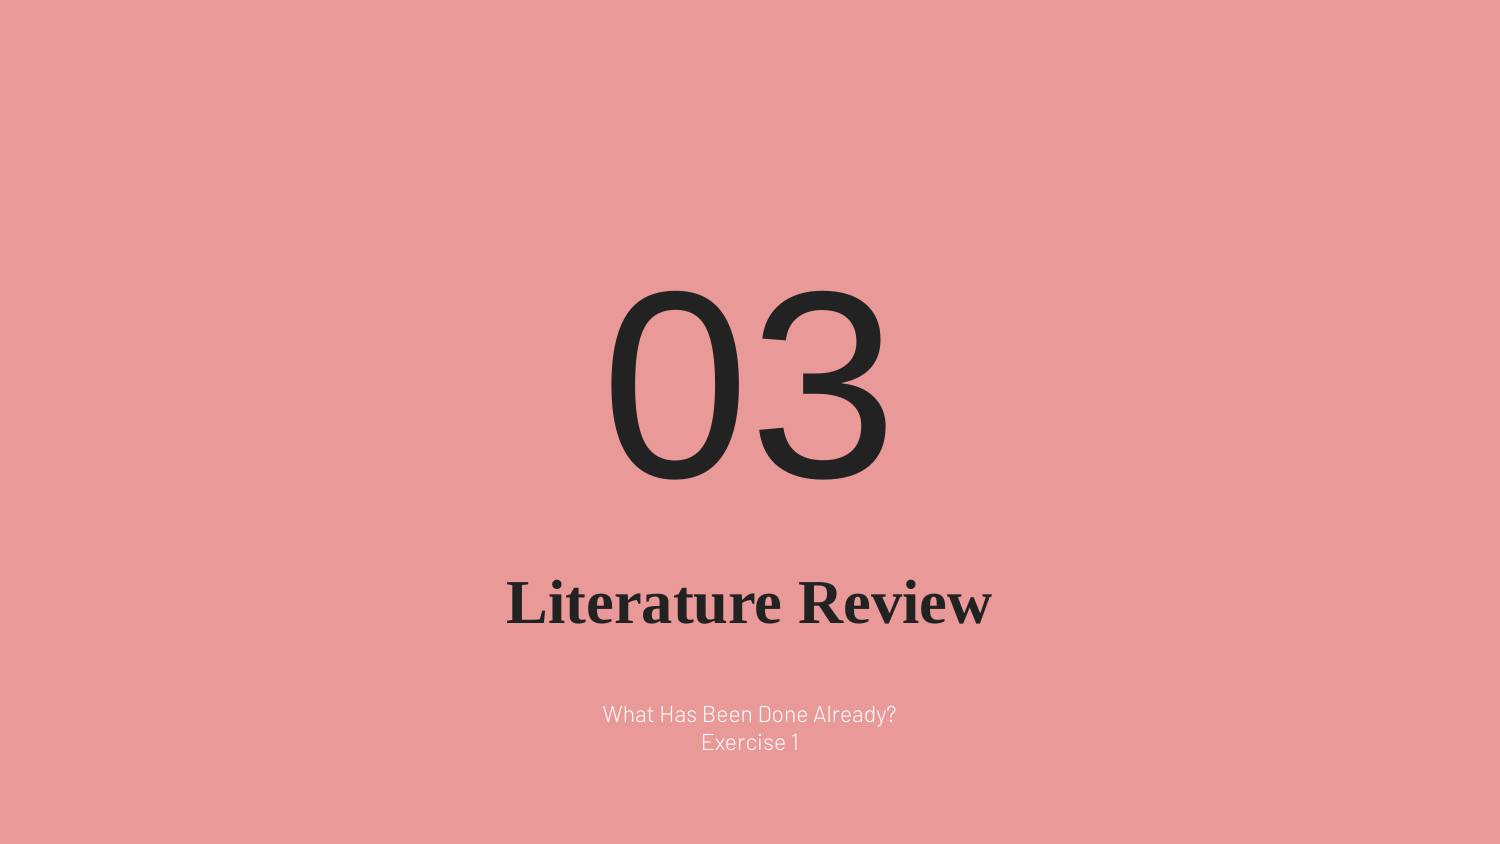

03
# Literature Review

What Has Been Done Already?
Exercise 1